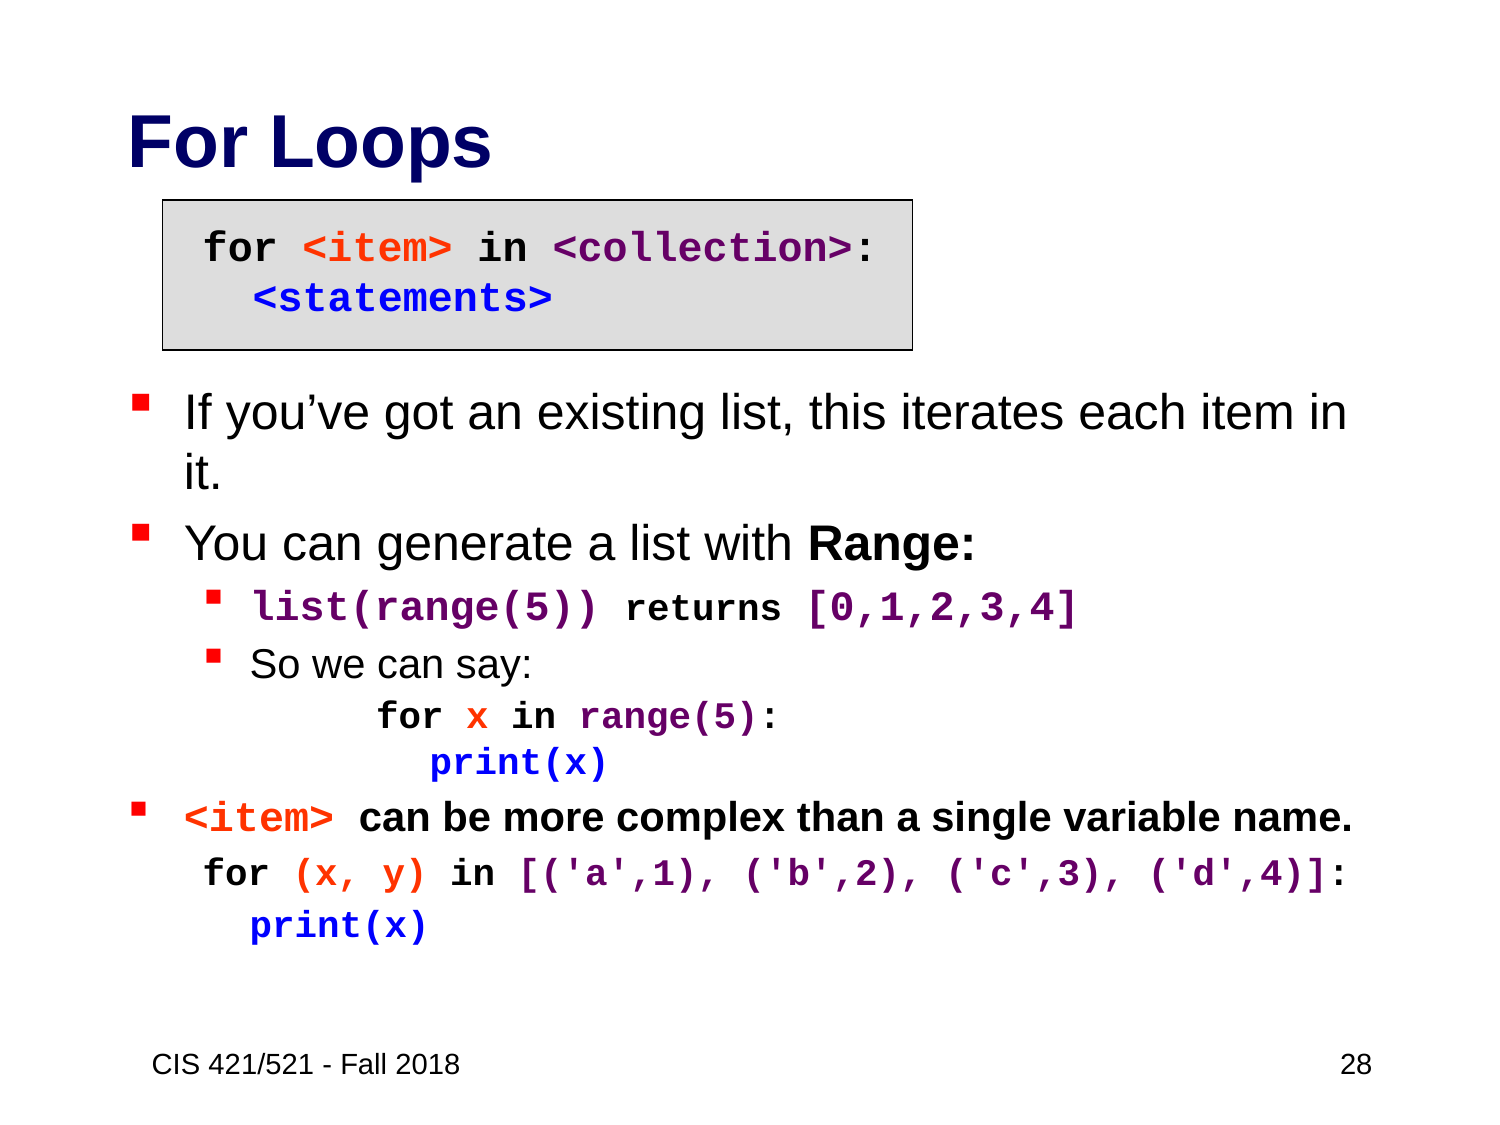

# For Loops

for <item> in <collection>:
  <statements>
If you’ve got an existing list, this iterates each item in it.
You can generate a list with Range:
list(range(5)) returns [0,1,2,3,4]
So we can say:
           for x in range(5):
        print(x)
<item> can be more complex than a single variable name.
for (x, y) in [('a',1), ('b',2), ('c',3), ('d',4)]:
	print(x)

CIS 421/521 - Fall 2018
       28